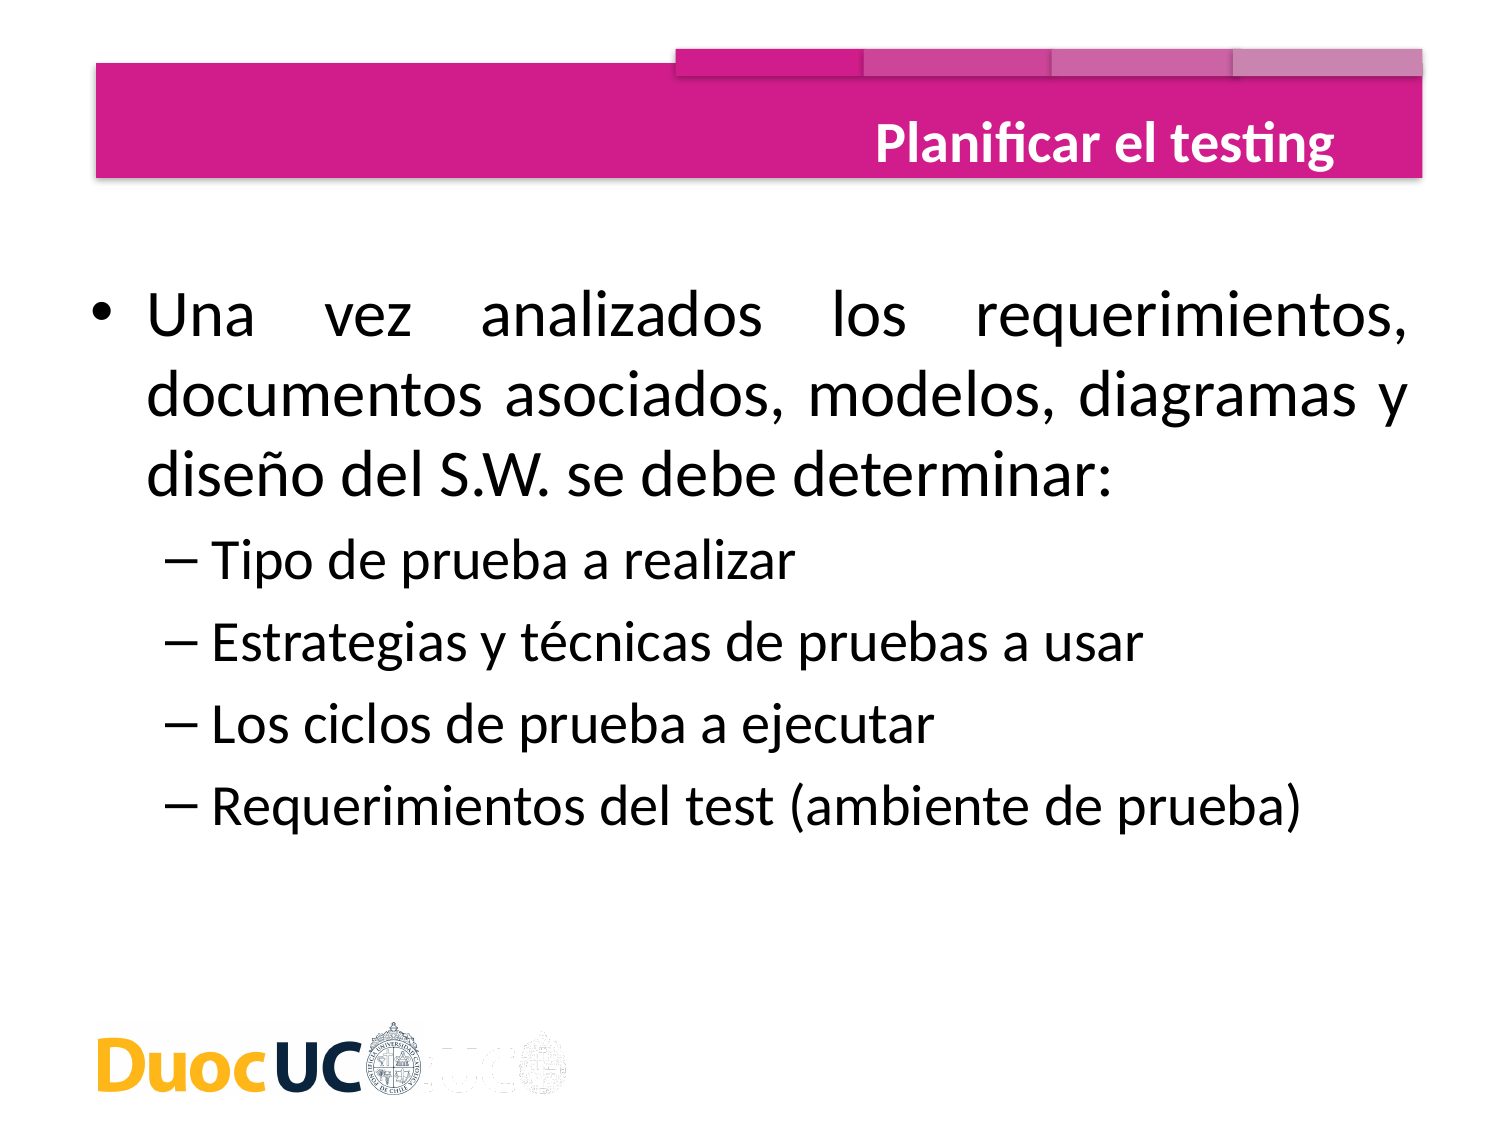

Planificar el testing
Una vez analizados los requerimientos, documentos asociados, modelos, diagramas y diseño del S.W. se debe determinar:
Tipo de prueba a realizar
Estrategias y técnicas de pruebas a usar
Los ciclos de prueba a ejecutar
Requerimientos del test (ambiente de prueba)